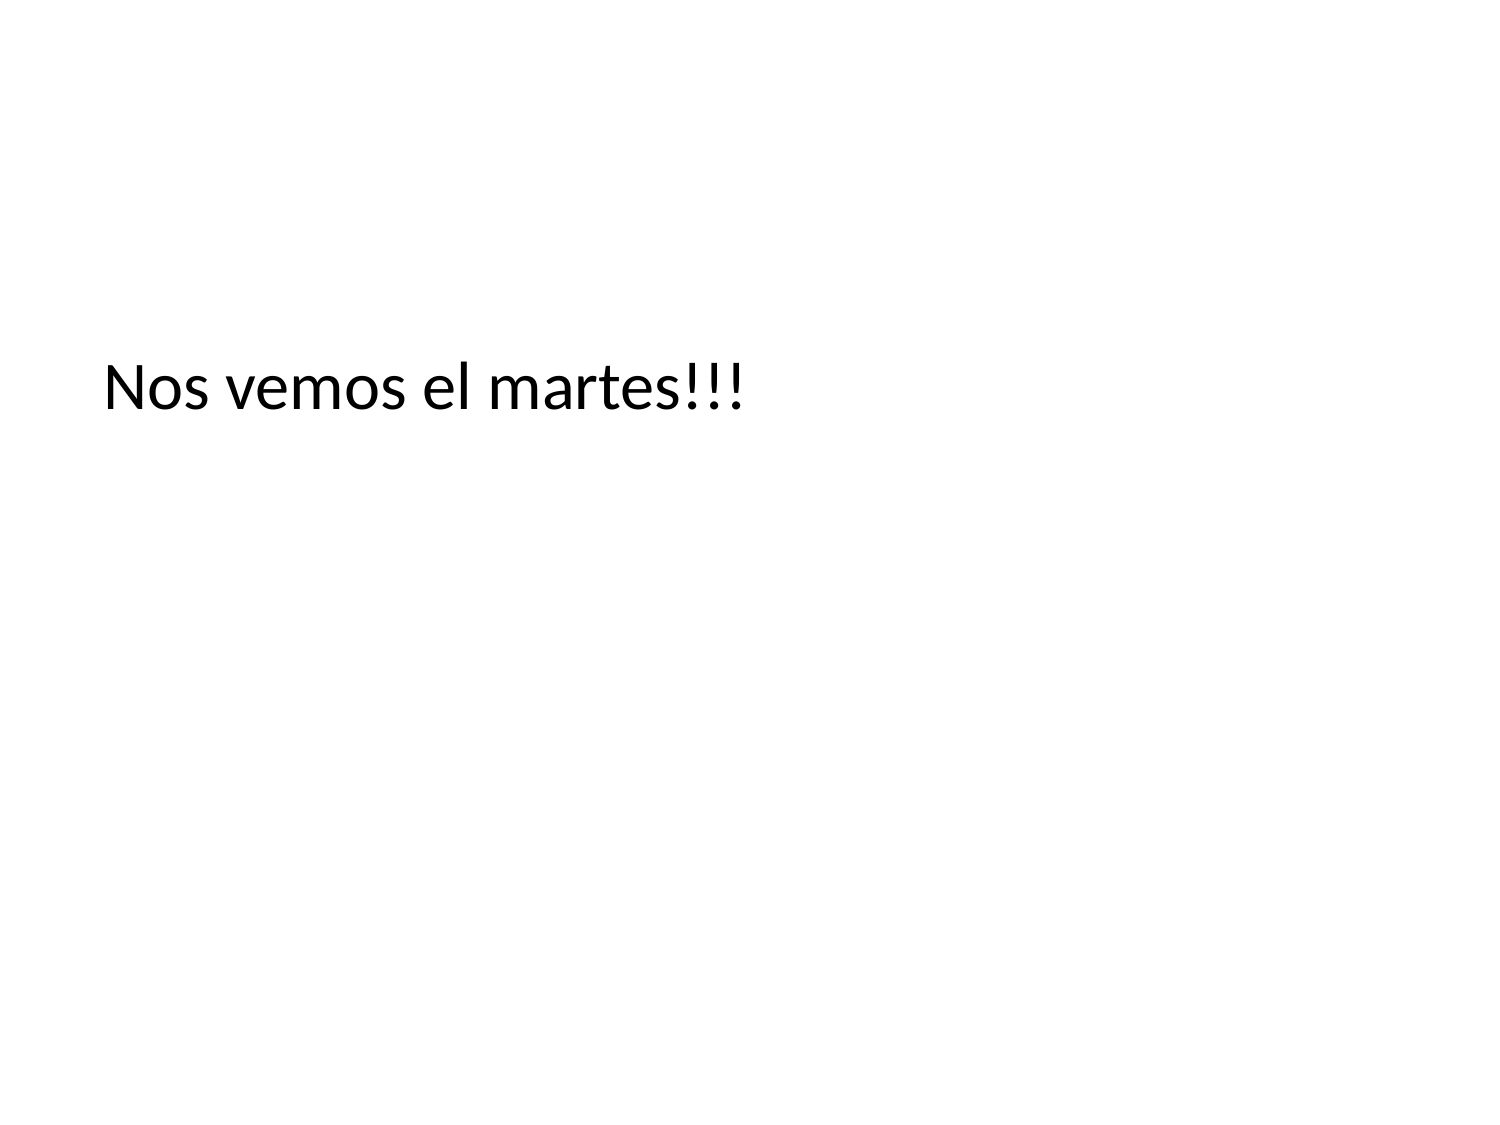

# ¡Muchas Gracias!
Nos vemos el martes!!! económico